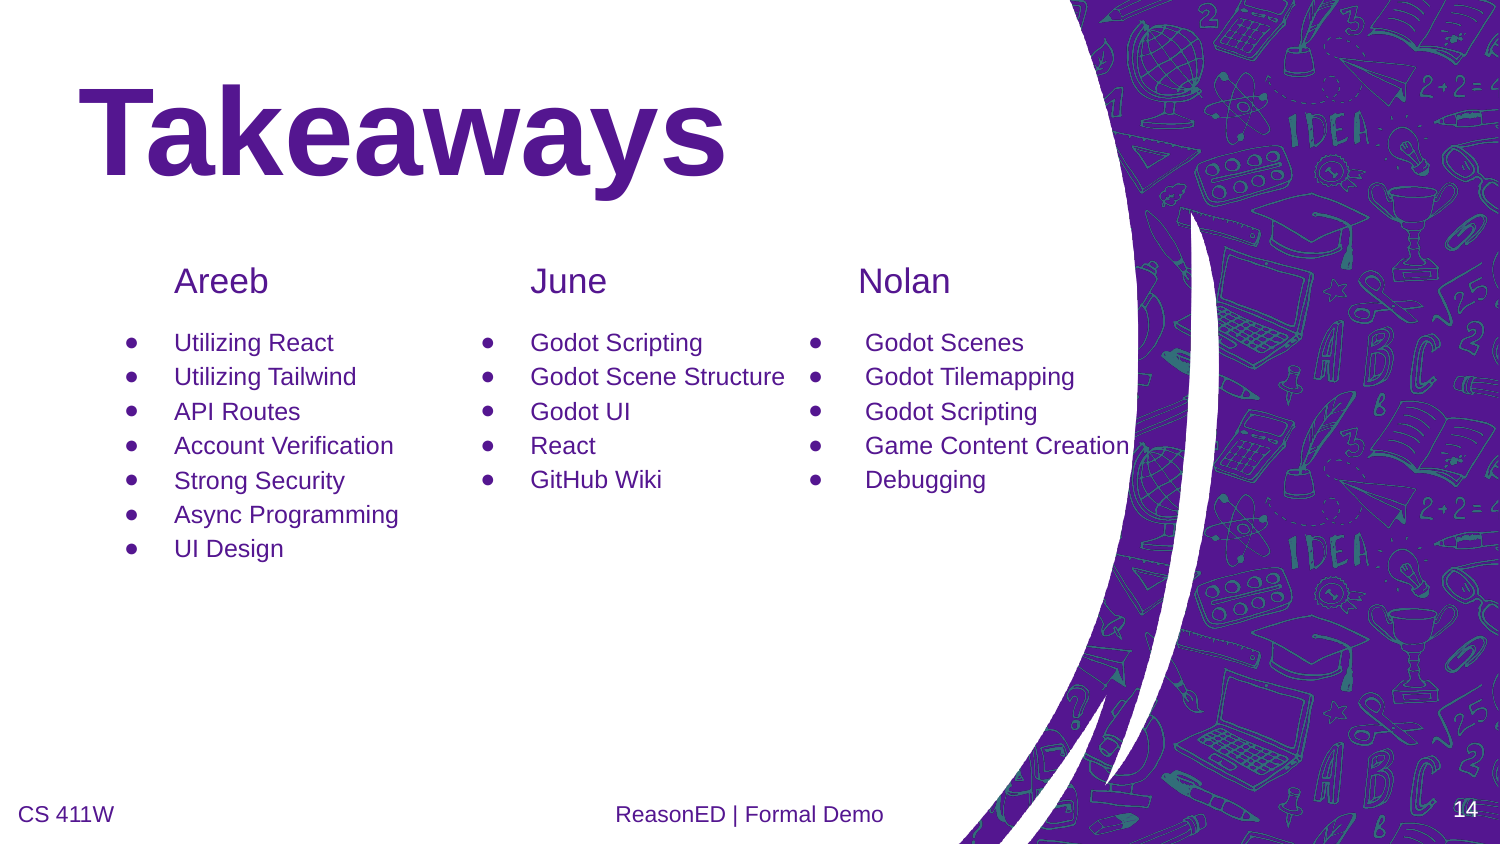

# Takeaways
Areeb
Utilizing React
Utilizing Tailwind
API Routes
Account Verification
Strong Security
Async Programming
UI Design

June
Godot Scripting
Godot Scene Structure
Godot UI
React
GitHub Wiki
Nolan
 Godot Scenes
 Godot Tilemapping
 Godot Scripting
 Game Content Creation
 Debugging
14
CS 411W
ReasonED | Formal Demo